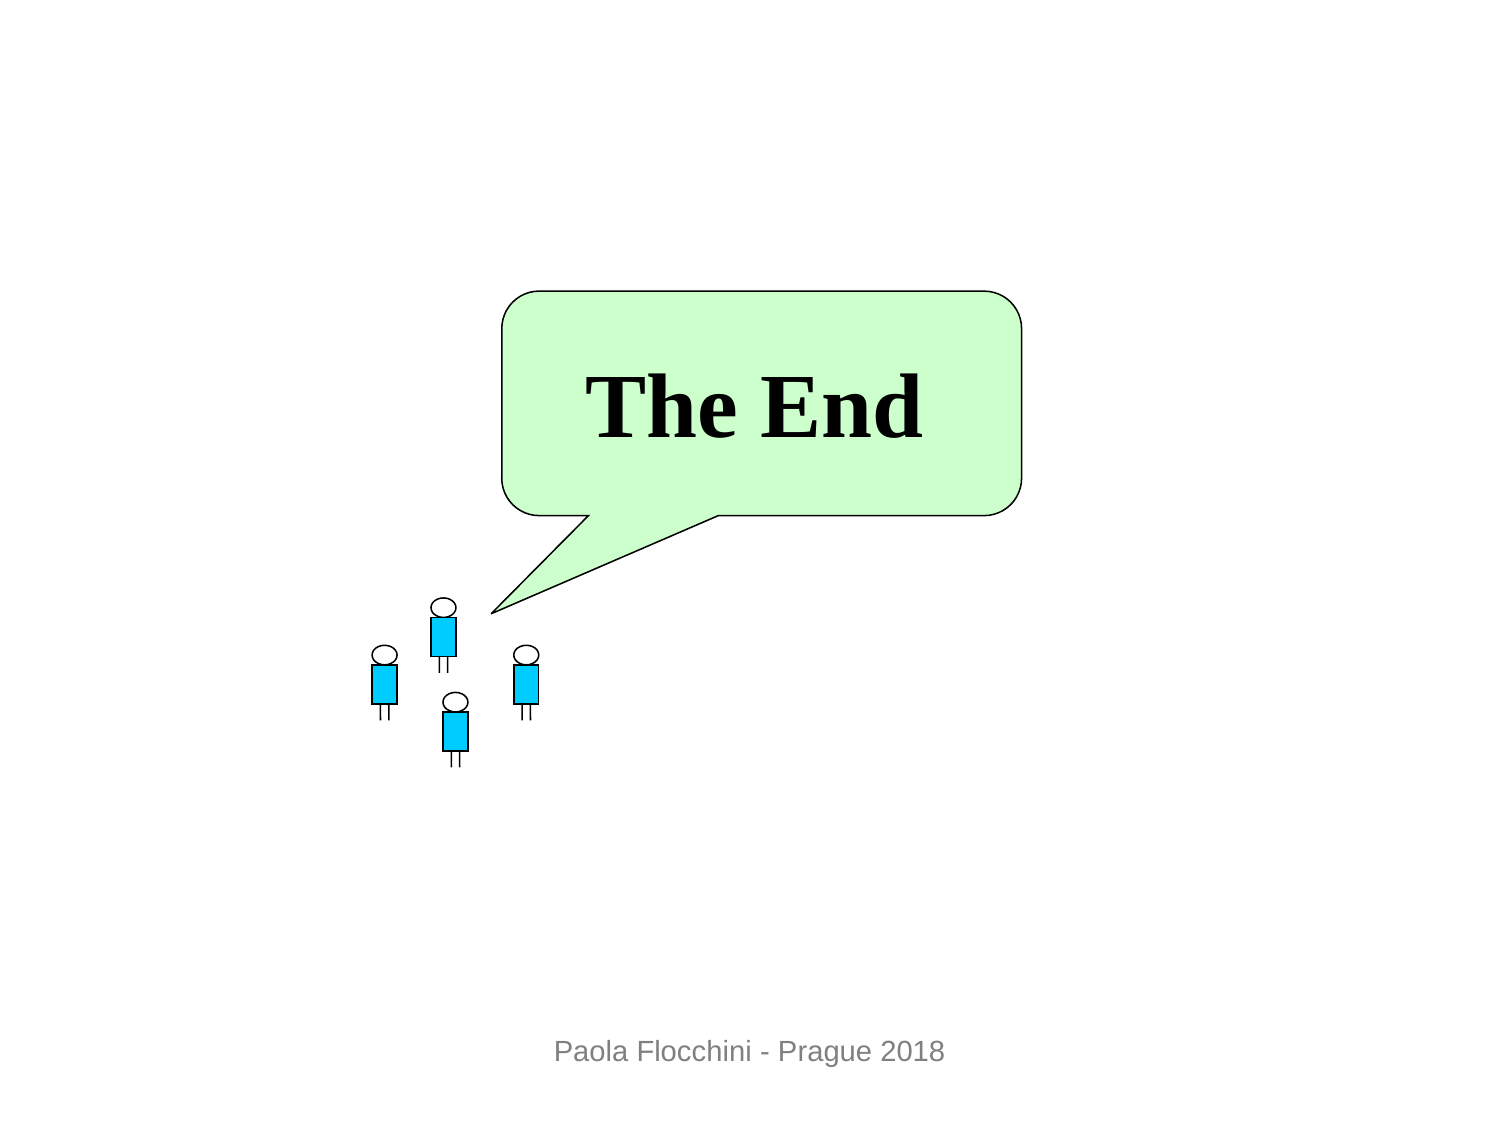

#

The End

Paola Flocchini - Prague 2018